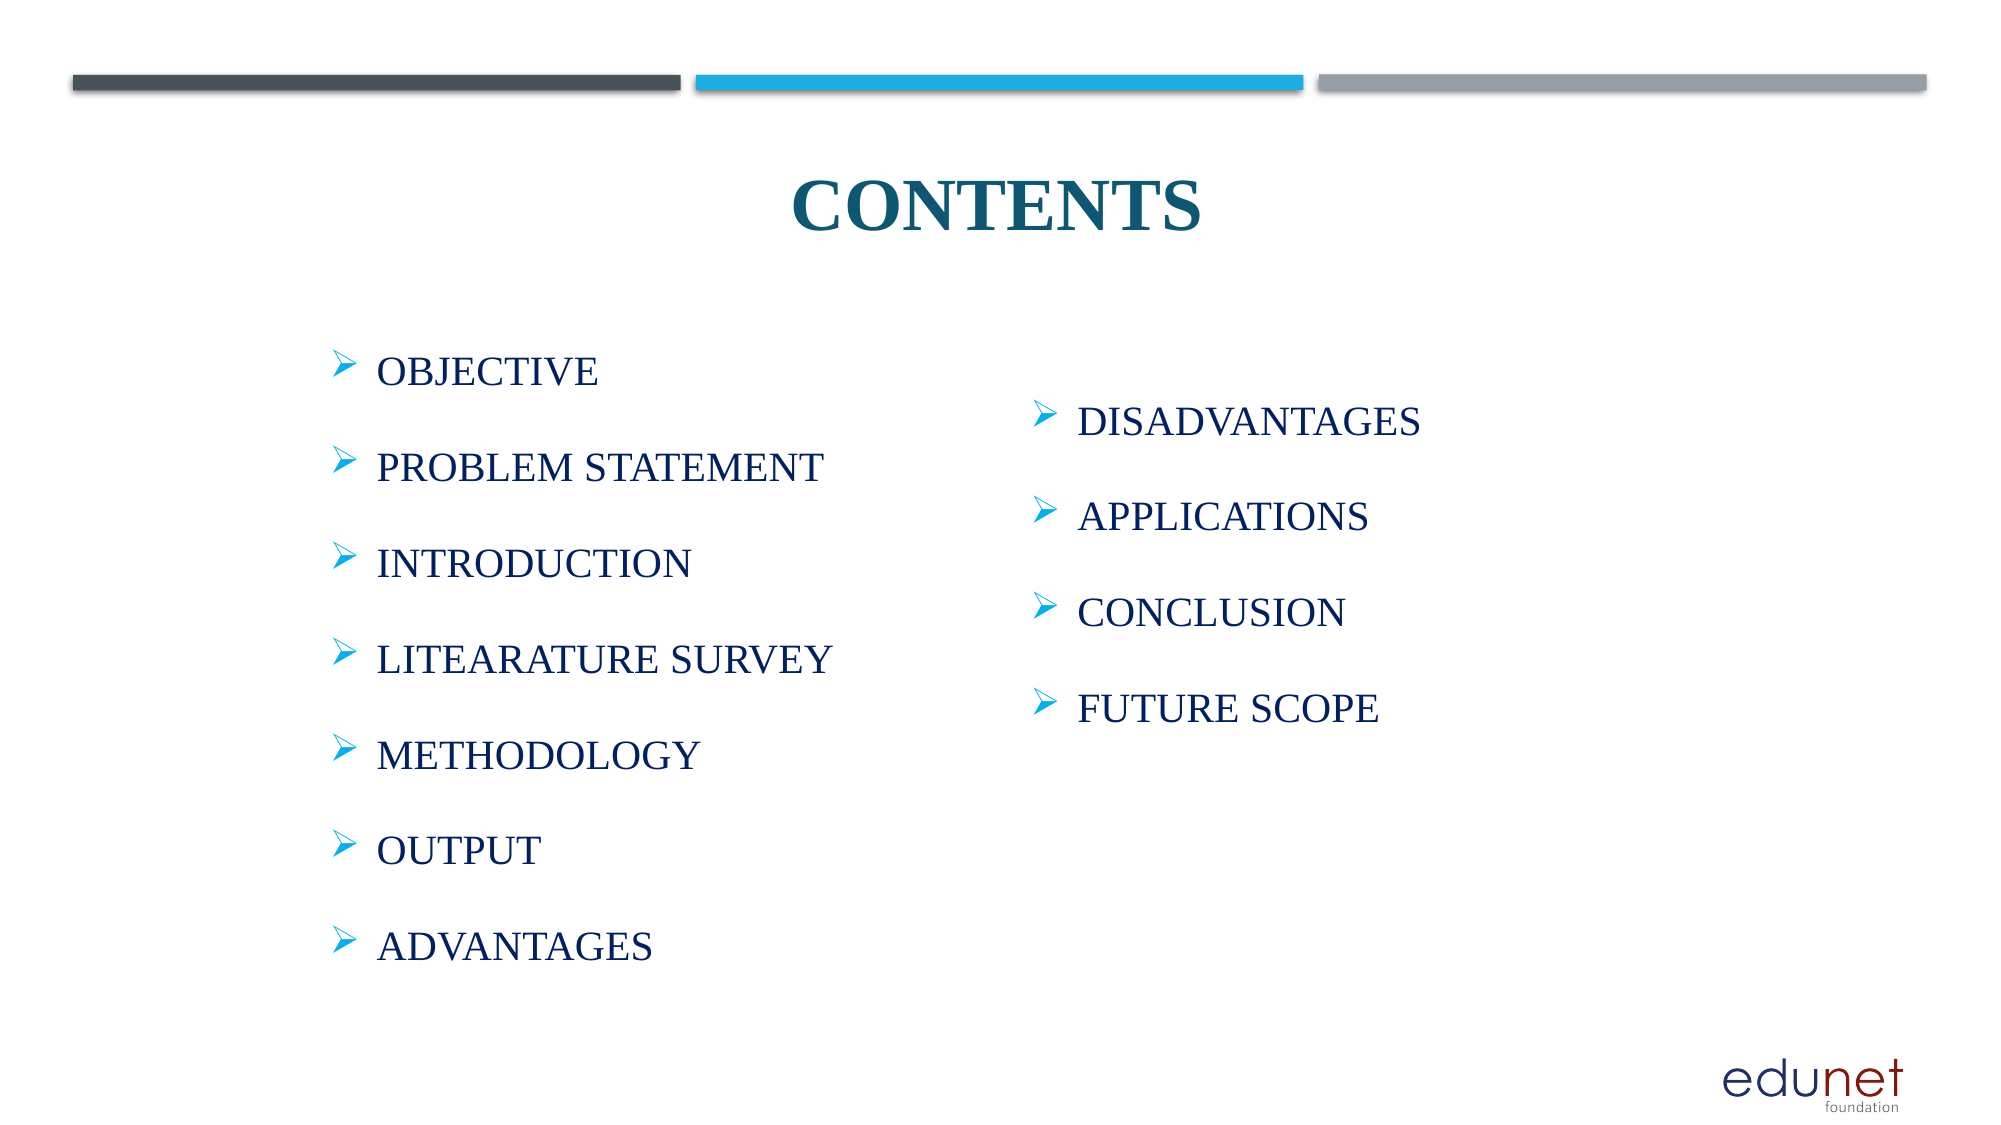

# CONTENTS

OBJECTIVE
PROBLEM STATEMENT
INTRODUCTION
LITEARATURE SURVEY
METHODOLOGY
OUTPUT
ADVANTAGES
DISADVANTAGES
APPLICATIONS
CONCLUSION
FUTURE SCOPE